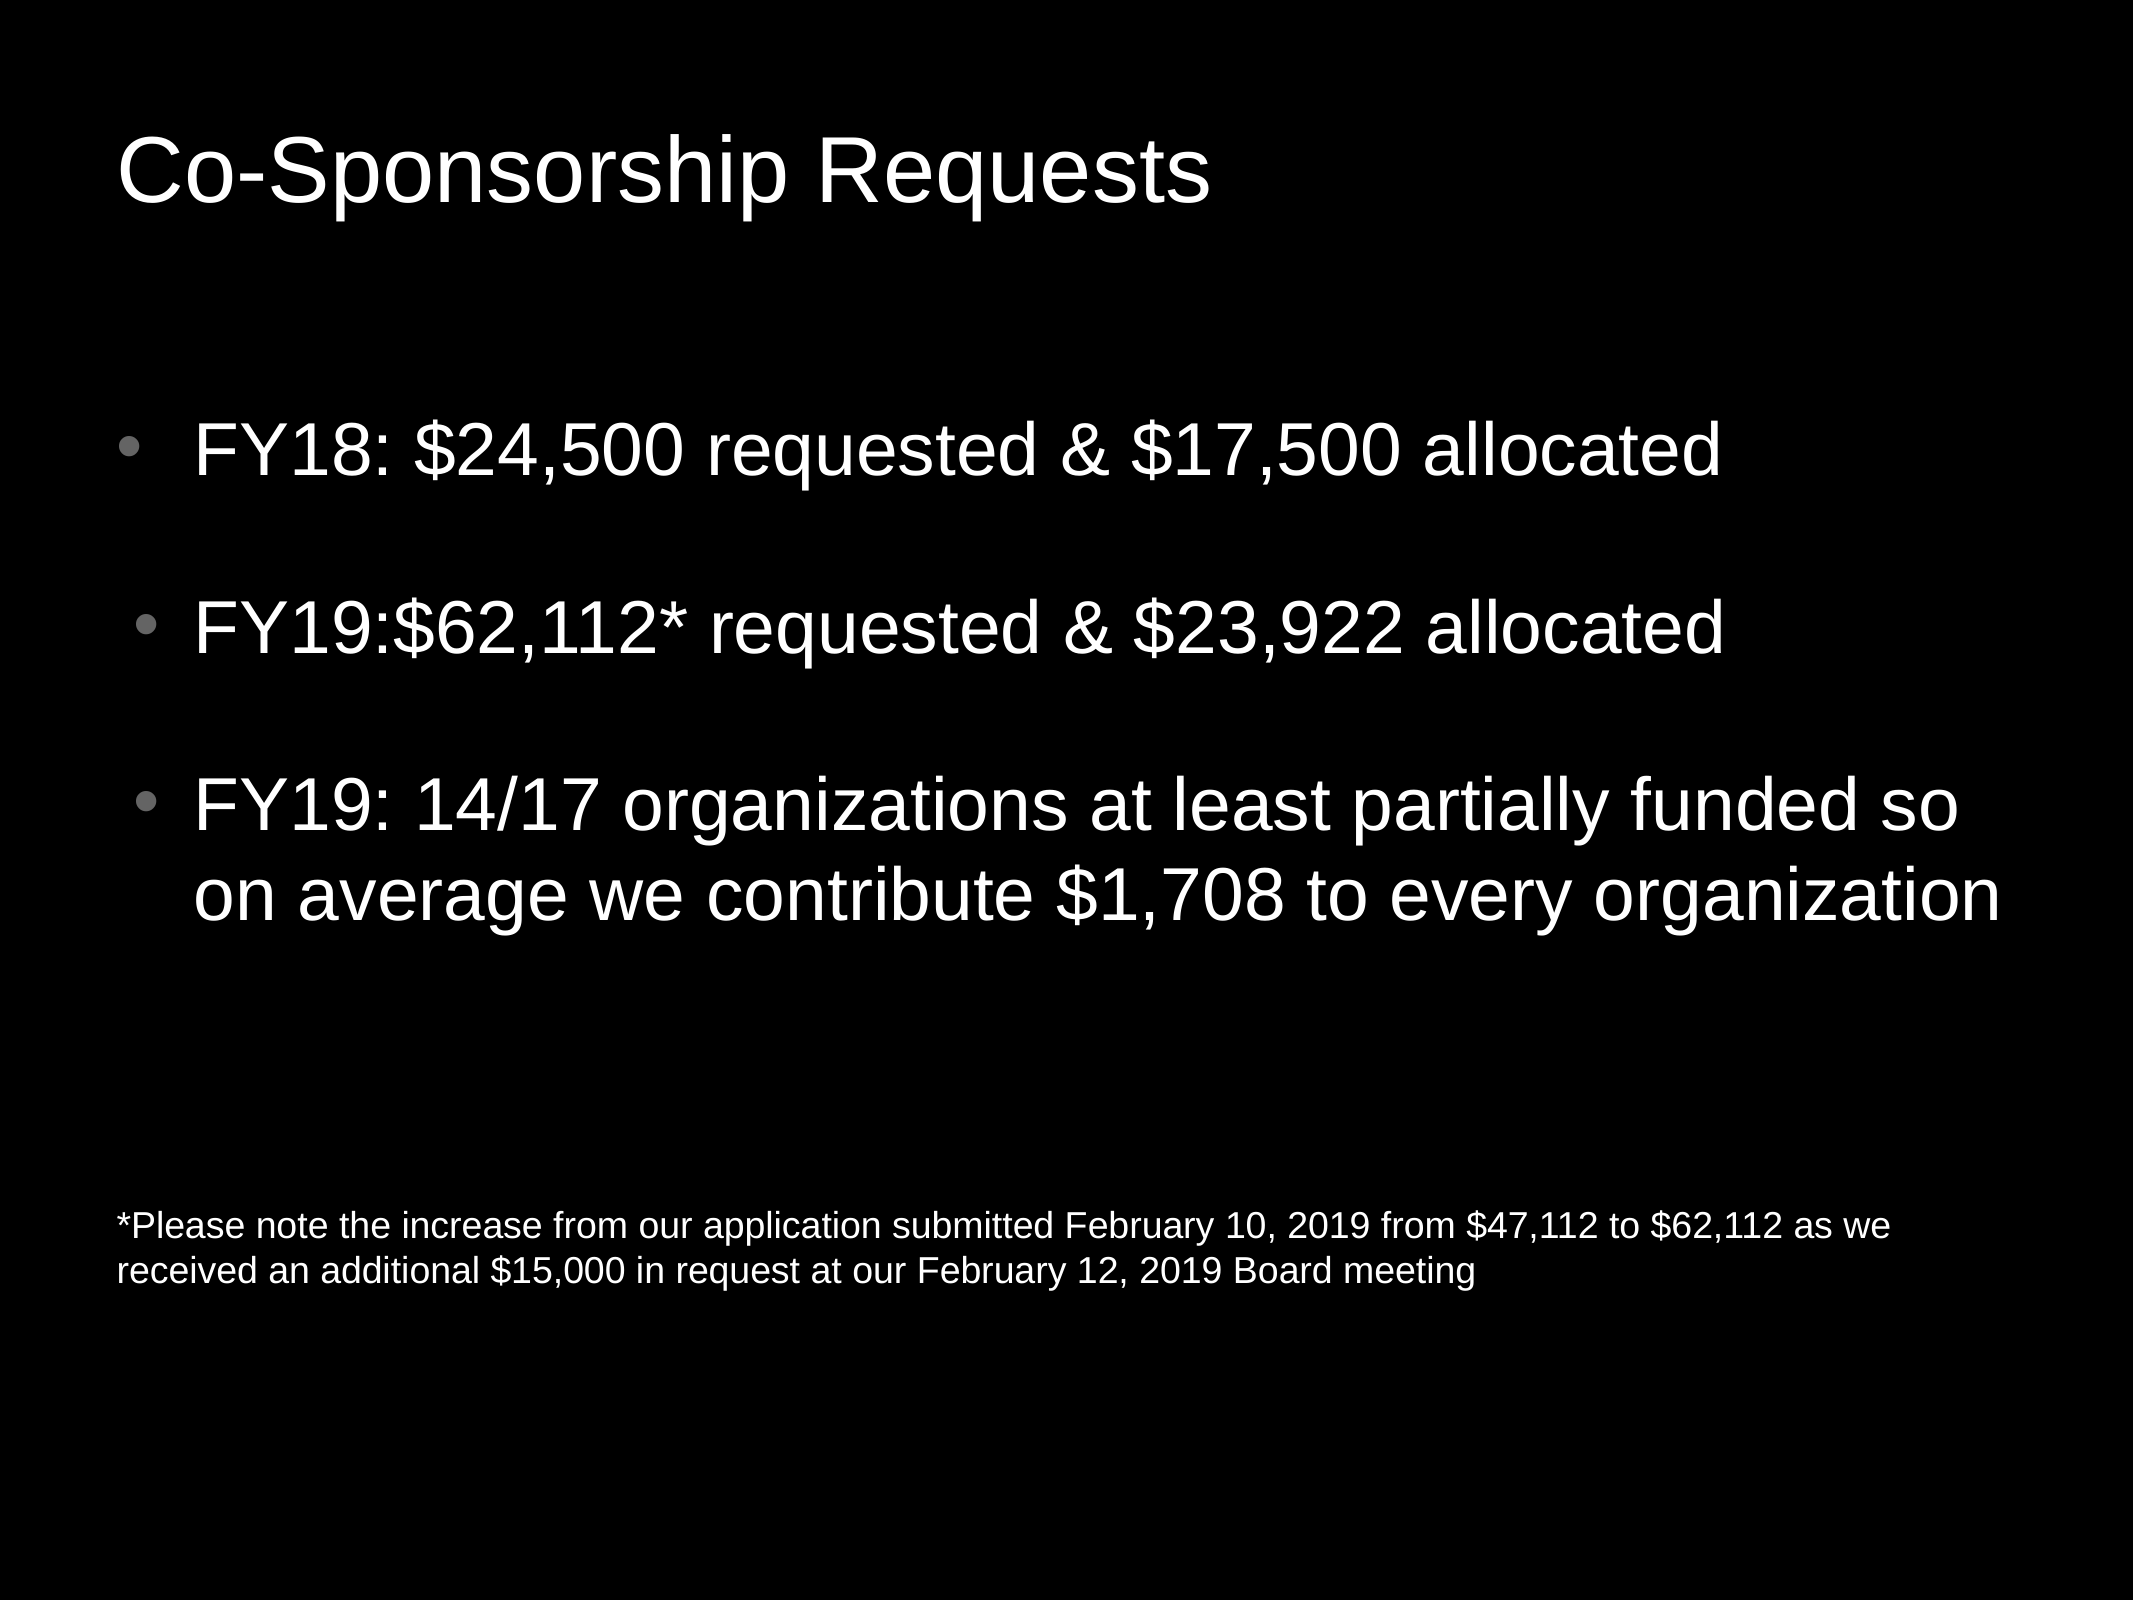

# Co-Sponsorship Requests
FY18: $24,500 requested & $17,500 allocated
FY19:$62,112* requested & $23,922 allocated
FY19: 14/17 organizations at least partially funded so on average we contribute $1,708 to every organization

*Please note the increase from our application submitted February 10, 2019 from $47,112 to $62,112 as we received an additional $15,000 in request at our February 12, 2019 Board meeting